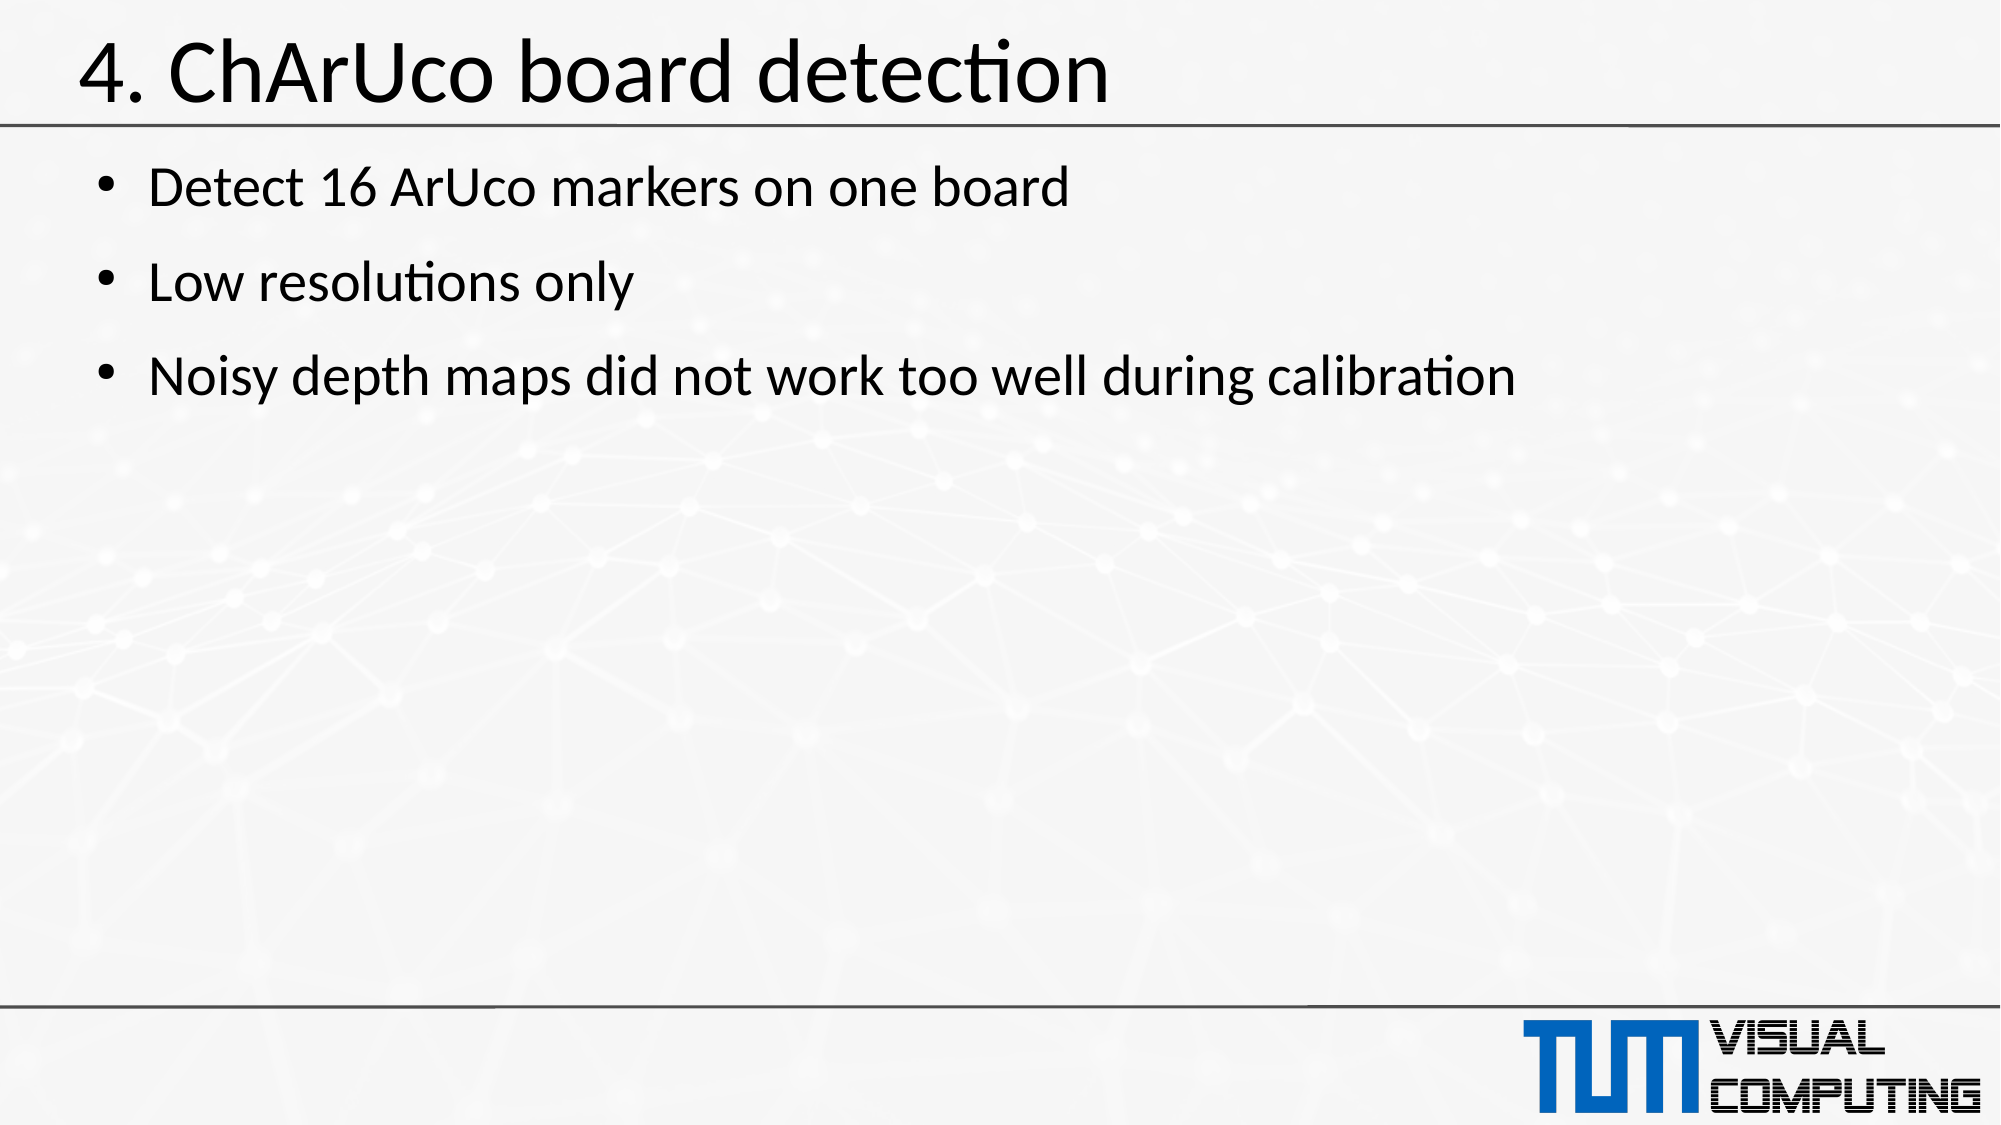

# 4. ChArUco board detection
Detect 16 ArUco markers on one board
Low resolutions only
Noisy depth maps did not work too well during calibration